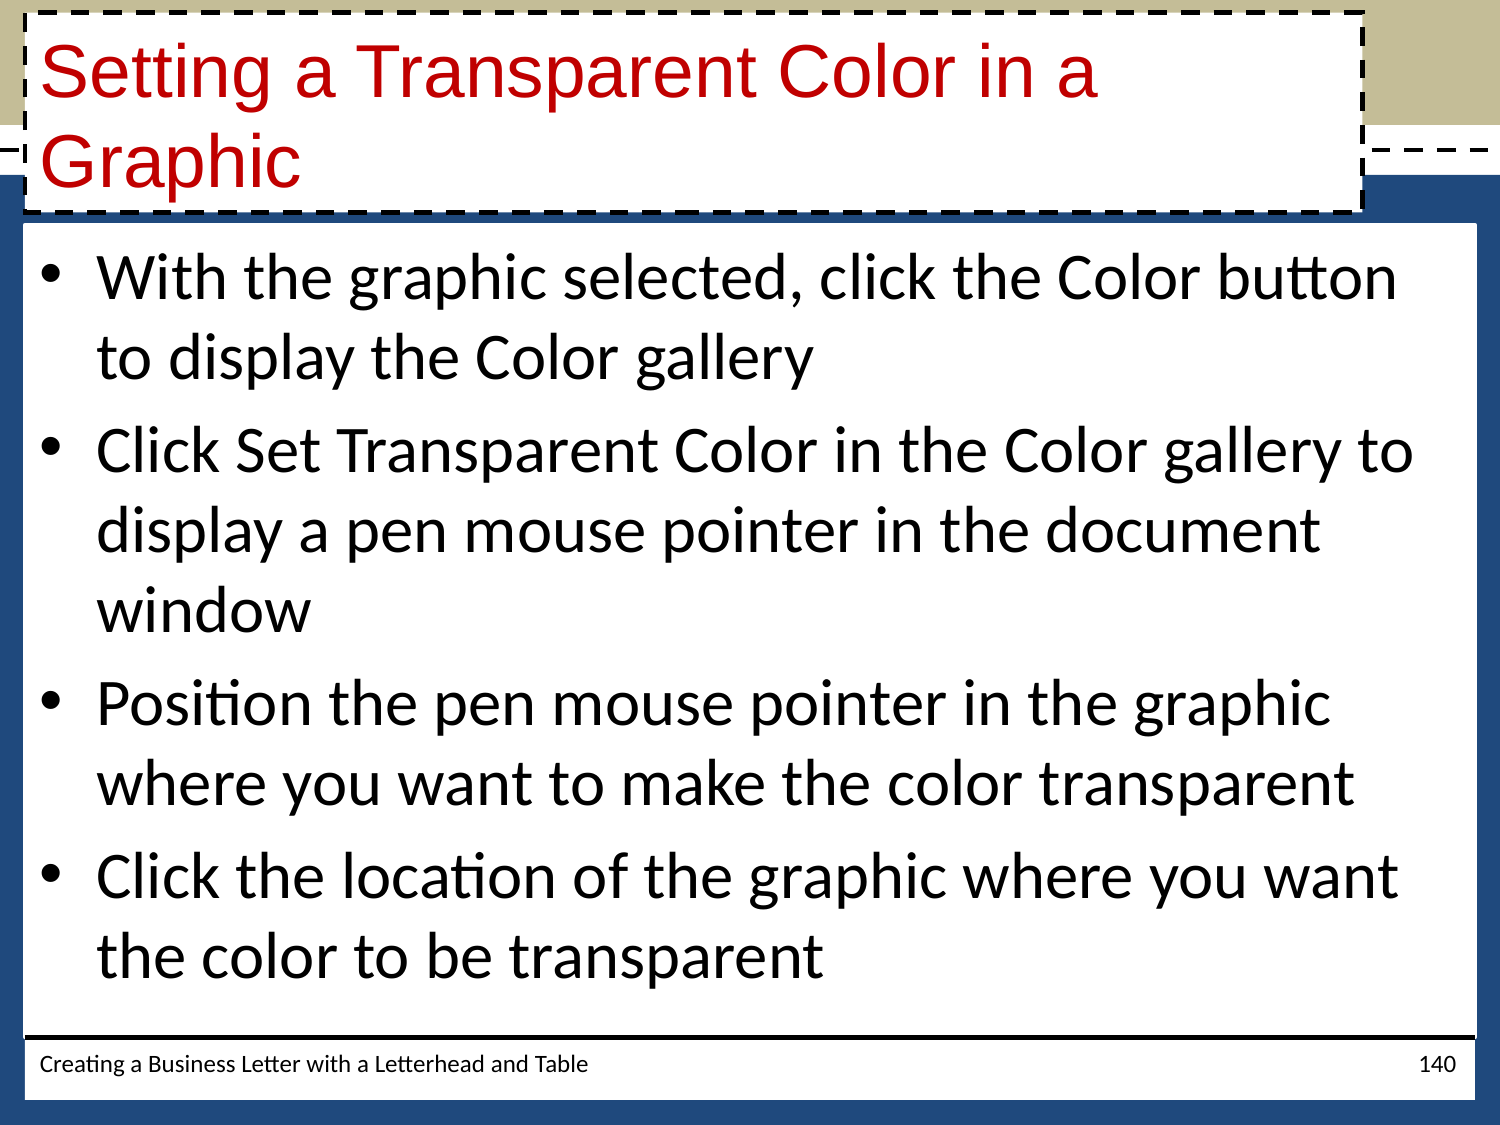

# Setting a Transparent Color in a Graphic
With the graphic selected, click the Color button to display the Color gallery
Click Set Transparent Color in the Color gallery to display a pen mouse pointer in the document window
Position the pen mouse pointer in the graphic where you want to make the color transparent
Click the location of the graphic where you want the color to be transparent
Creating a Business Letter with a Letterhead and Table
140